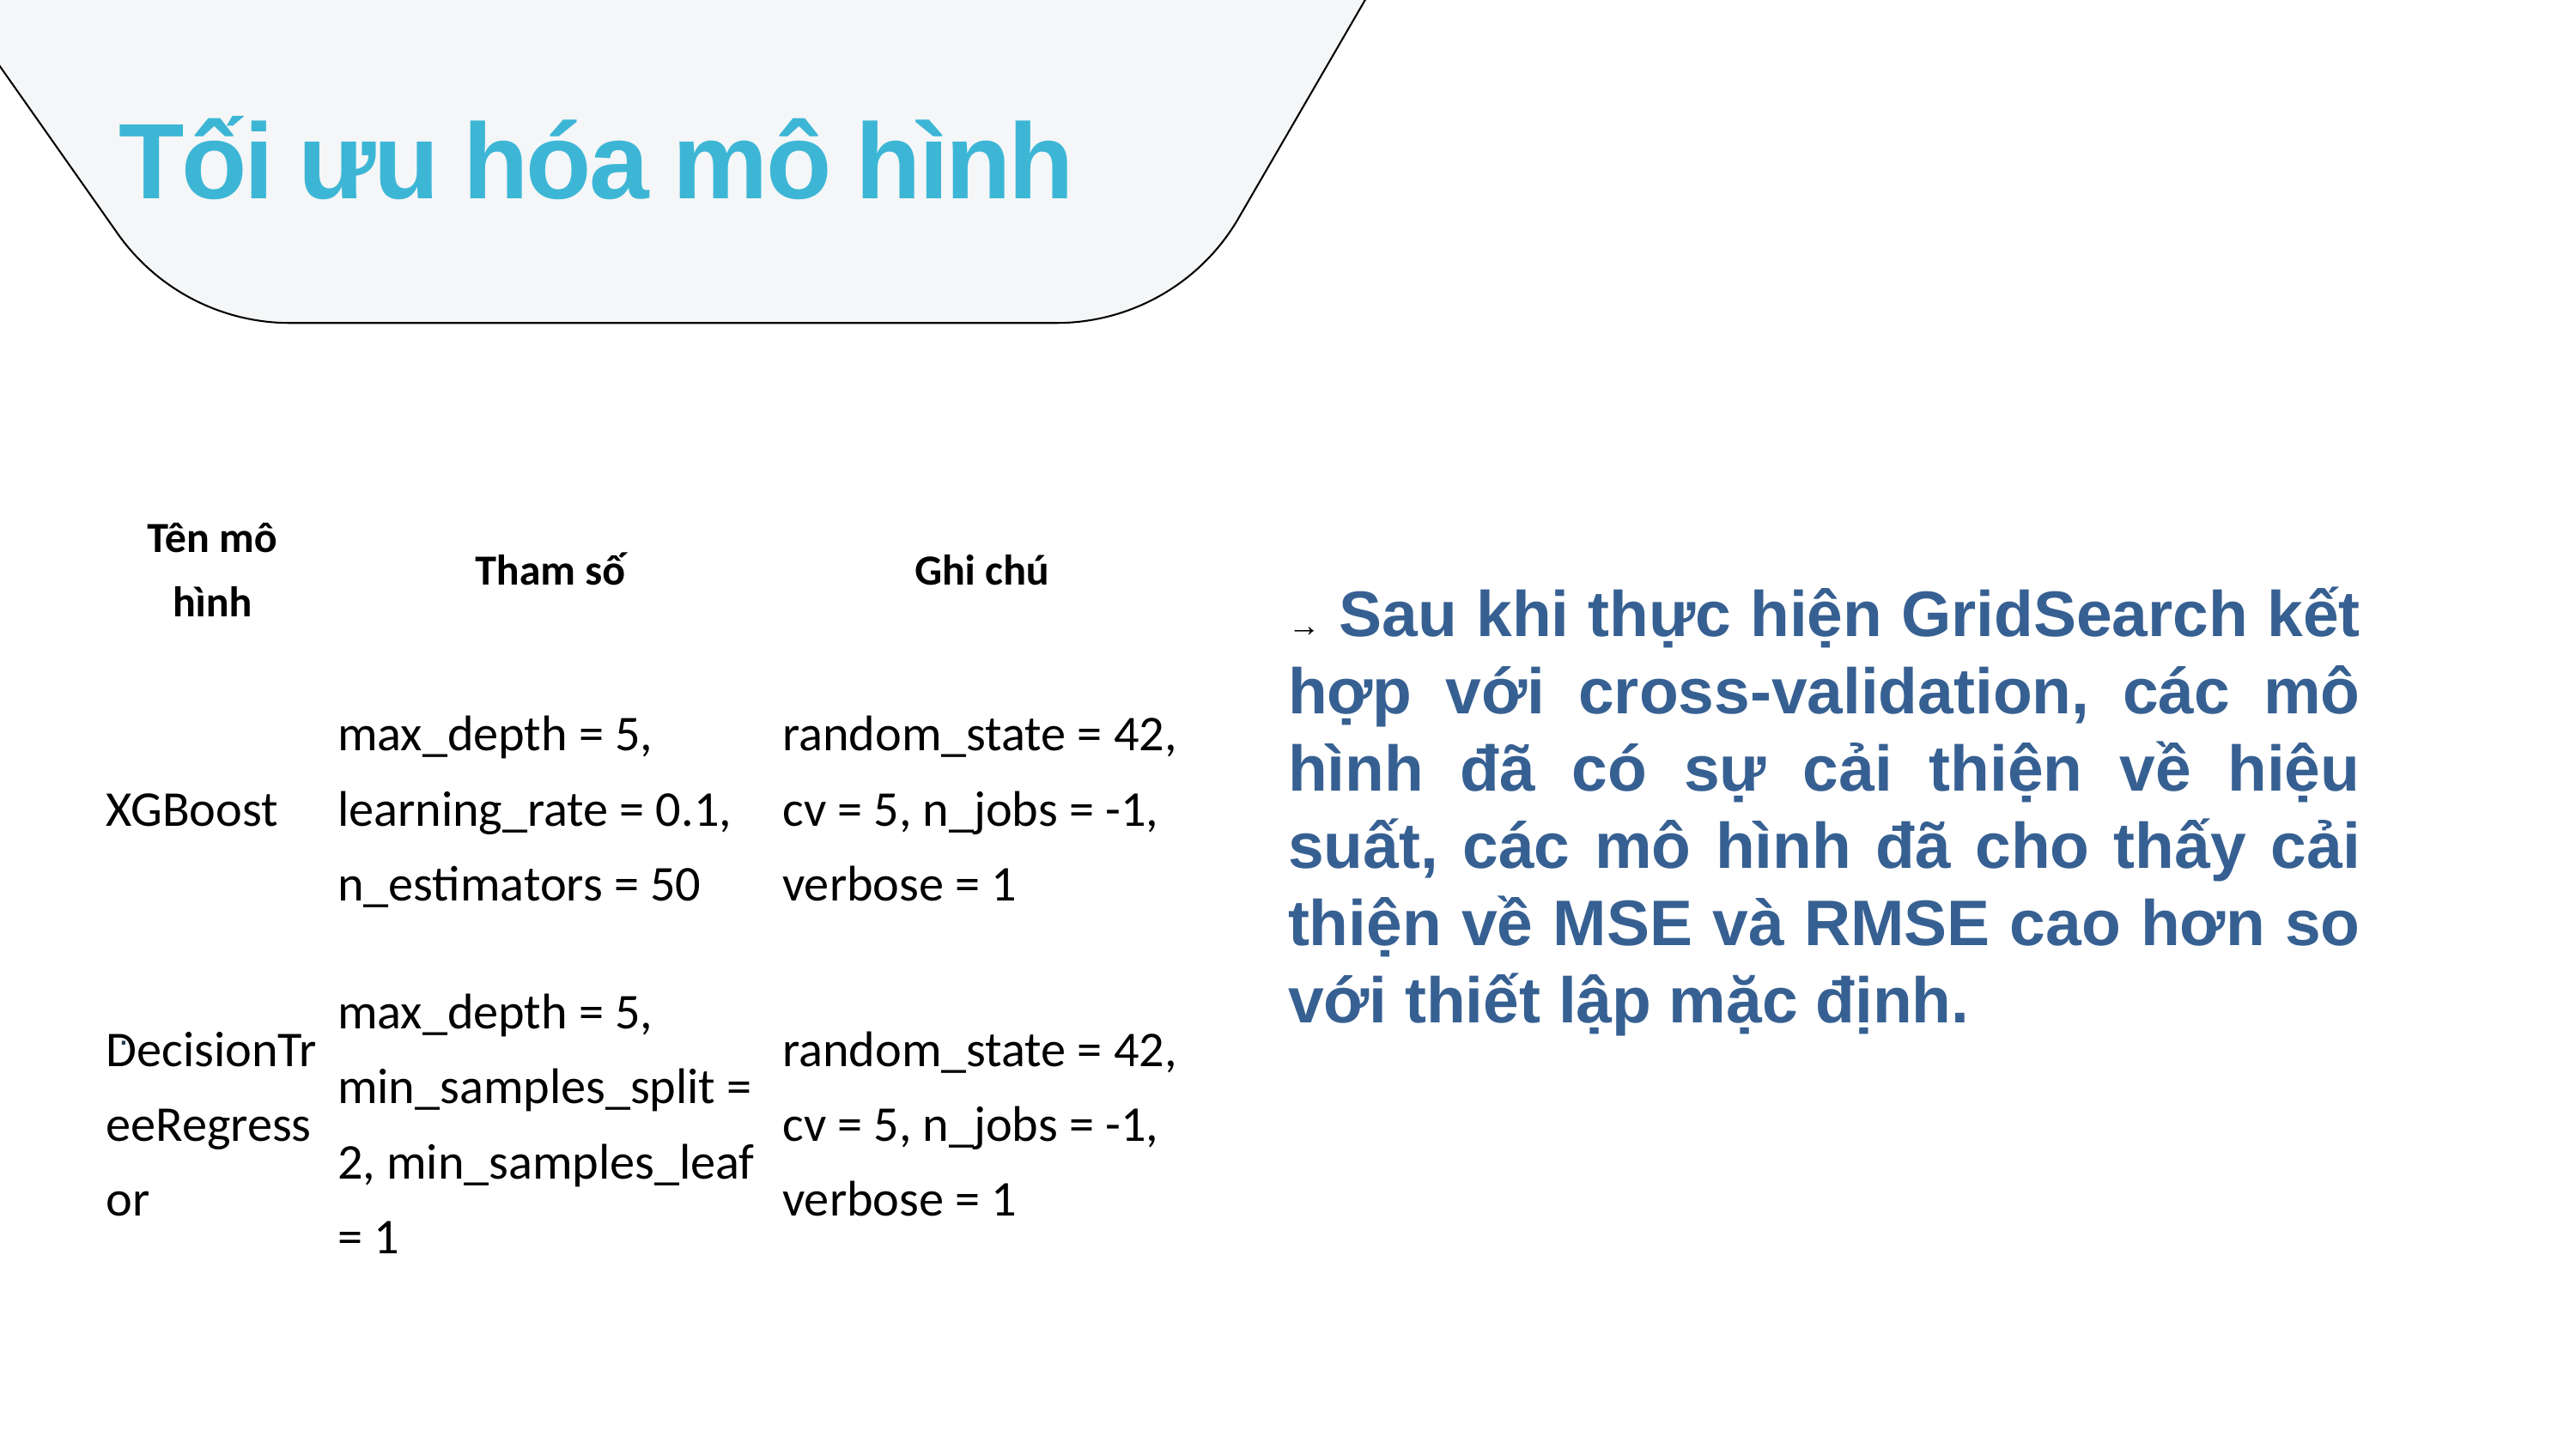

Tối ưu hóa mô hình
| Tên mô hình | Tham số | Ghi chú |
| --- | --- | --- |
| XGBoost | max\_depth = 5, learning\_rate = 0.1, n\_estimators = 50 | random\_state = 42, cv = 5, n\_jobs = -1, verbose = 1 |
| DecisionTreeRegressor | max\_depth = 5, min\_samples\_split = 2, min\_samples\_leaf = 1 | random\_state = 42, cv = 5, n\_jobs = -1, verbose = 1 |
→ Sau khi thực hiện GridSearch kết hợp với cross-validation, các mô hình đã có sự cải thiện về hiệu suất, các mô hình đã cho thấy cải thiện về MSE và RMSE cao hơn so với thiết lập mặc định.
.